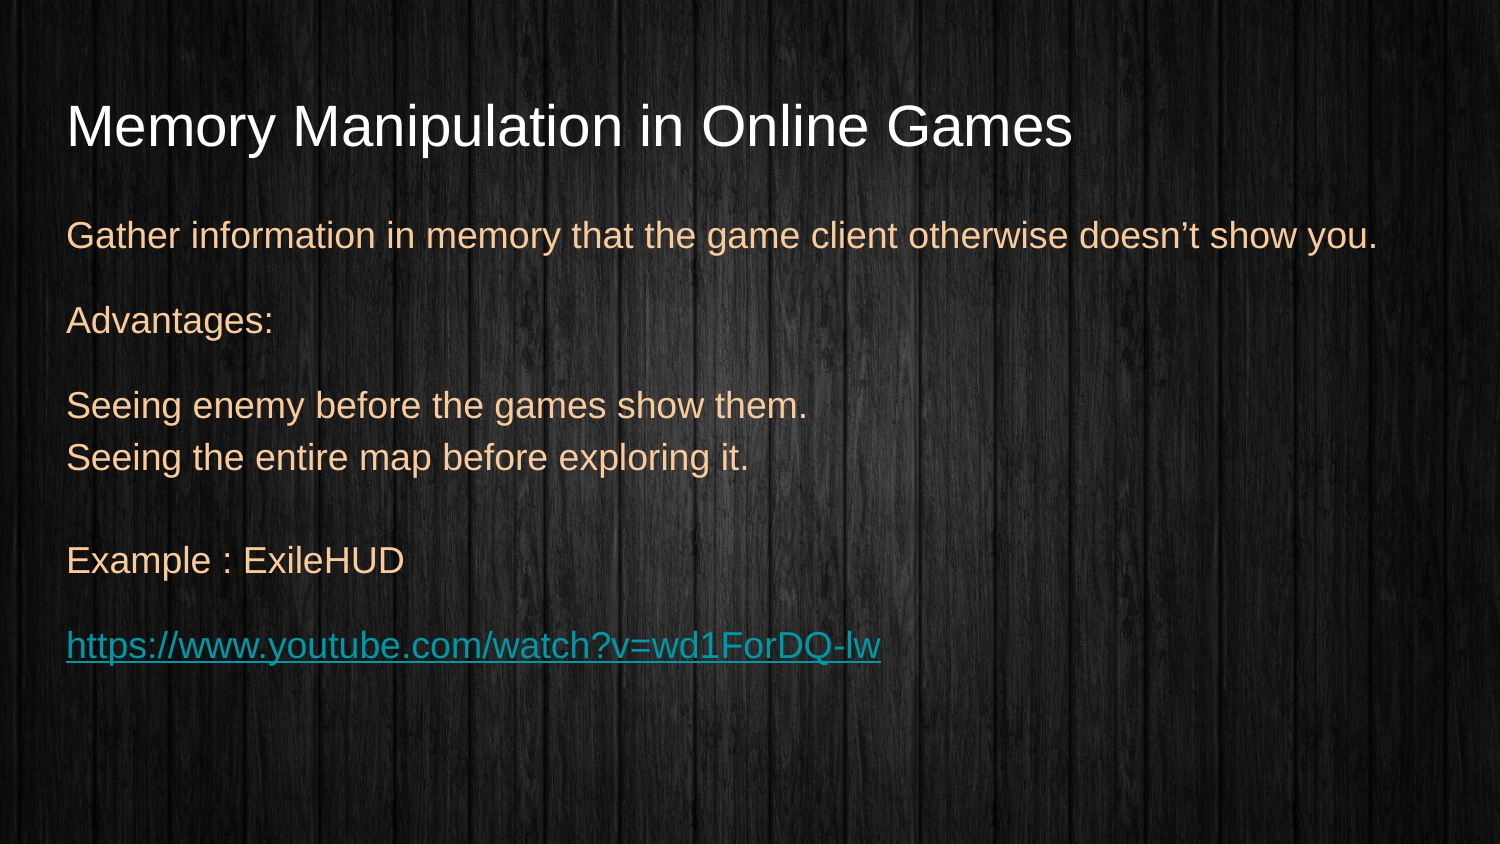

# Memory Manipulation in Online Games
Gather information in memory that the game client otherwise doesn’t show you.
Advantages:
Seeing enemy before the games show them.
Seeing the entire map before exploring it.

Example : ExileHUD
https://www.youtube.com/watch?v=wd1ForDQ-lw